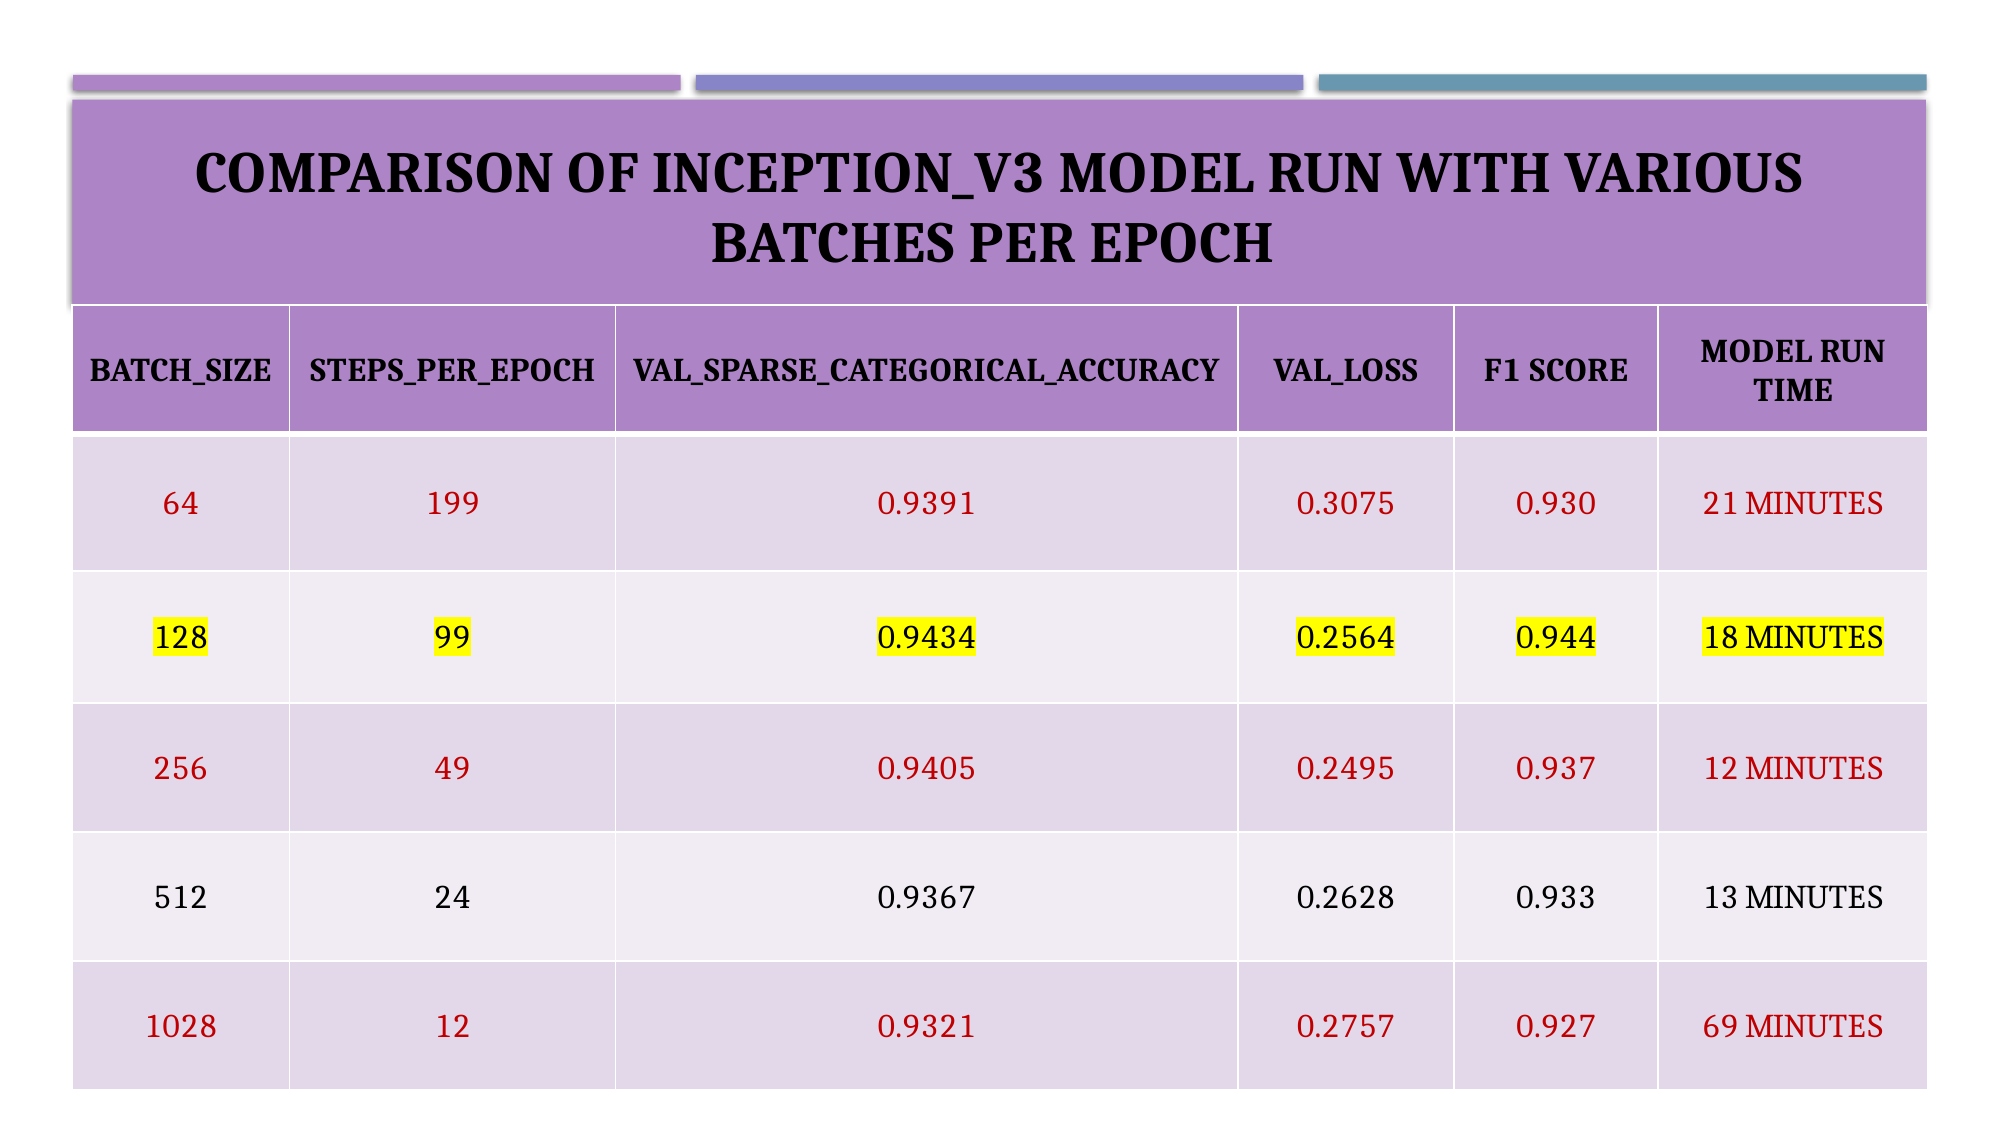

# comparison of inception_v3 model run with various batches per epoch
| BATCH\_SIZE | STEPS\_PER\_EPOCH | VAL\_SPARSE\_CATEGORICAL\_ACCURACY | VAL\_LOSS | F1 SCORE | MODEL RUN TIME |
| --- | --- | --- | --- | --- | --- |
| 64 | 199 | 0.9391 | 0.3075 | 0.930 | 21 MINUTES |
| 128 | 99 | 0.9434 | 0.2564 | 0.944 | 18 MINUTES |
| 256 | 49 | 0.9405 | 0.2495 | 0.937 | 12 MINUTES |
| 512 | 24 | 0.9367 | 0.2628 | 0.933 | 13 MINUTES |
| 1028 | 12 | 0.9321 | 0.2757 | 0.927 | 69 MINUTES |